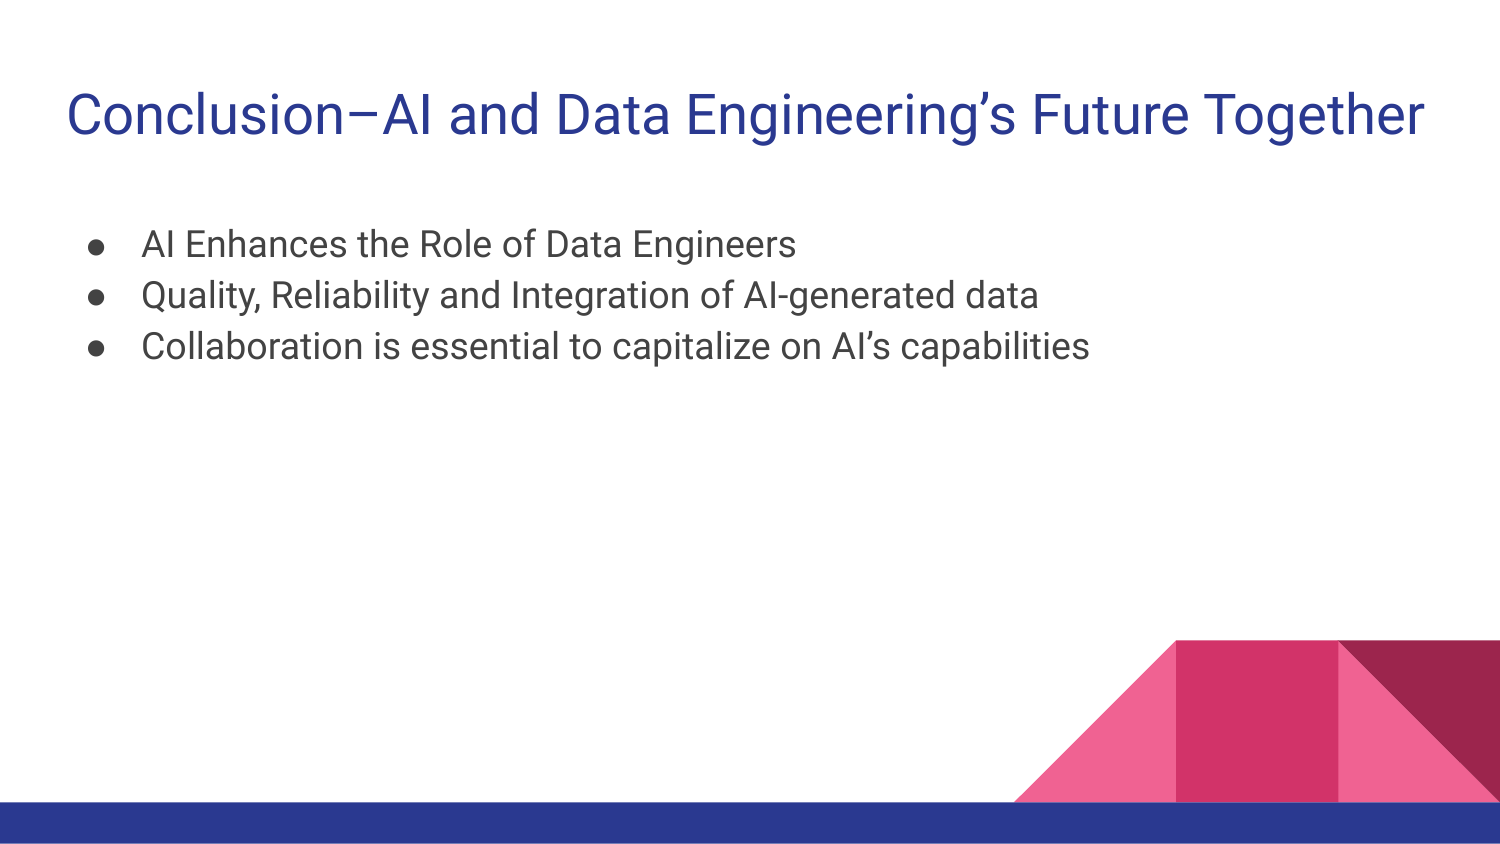

# Conclusion–AI and Data Engineering’s Future Together
AI Enhances the Role of Data Engineers
Quality, Reliability and Integration of AI-generated data
Collaboration is essential to capitalize on AI’s capabilities